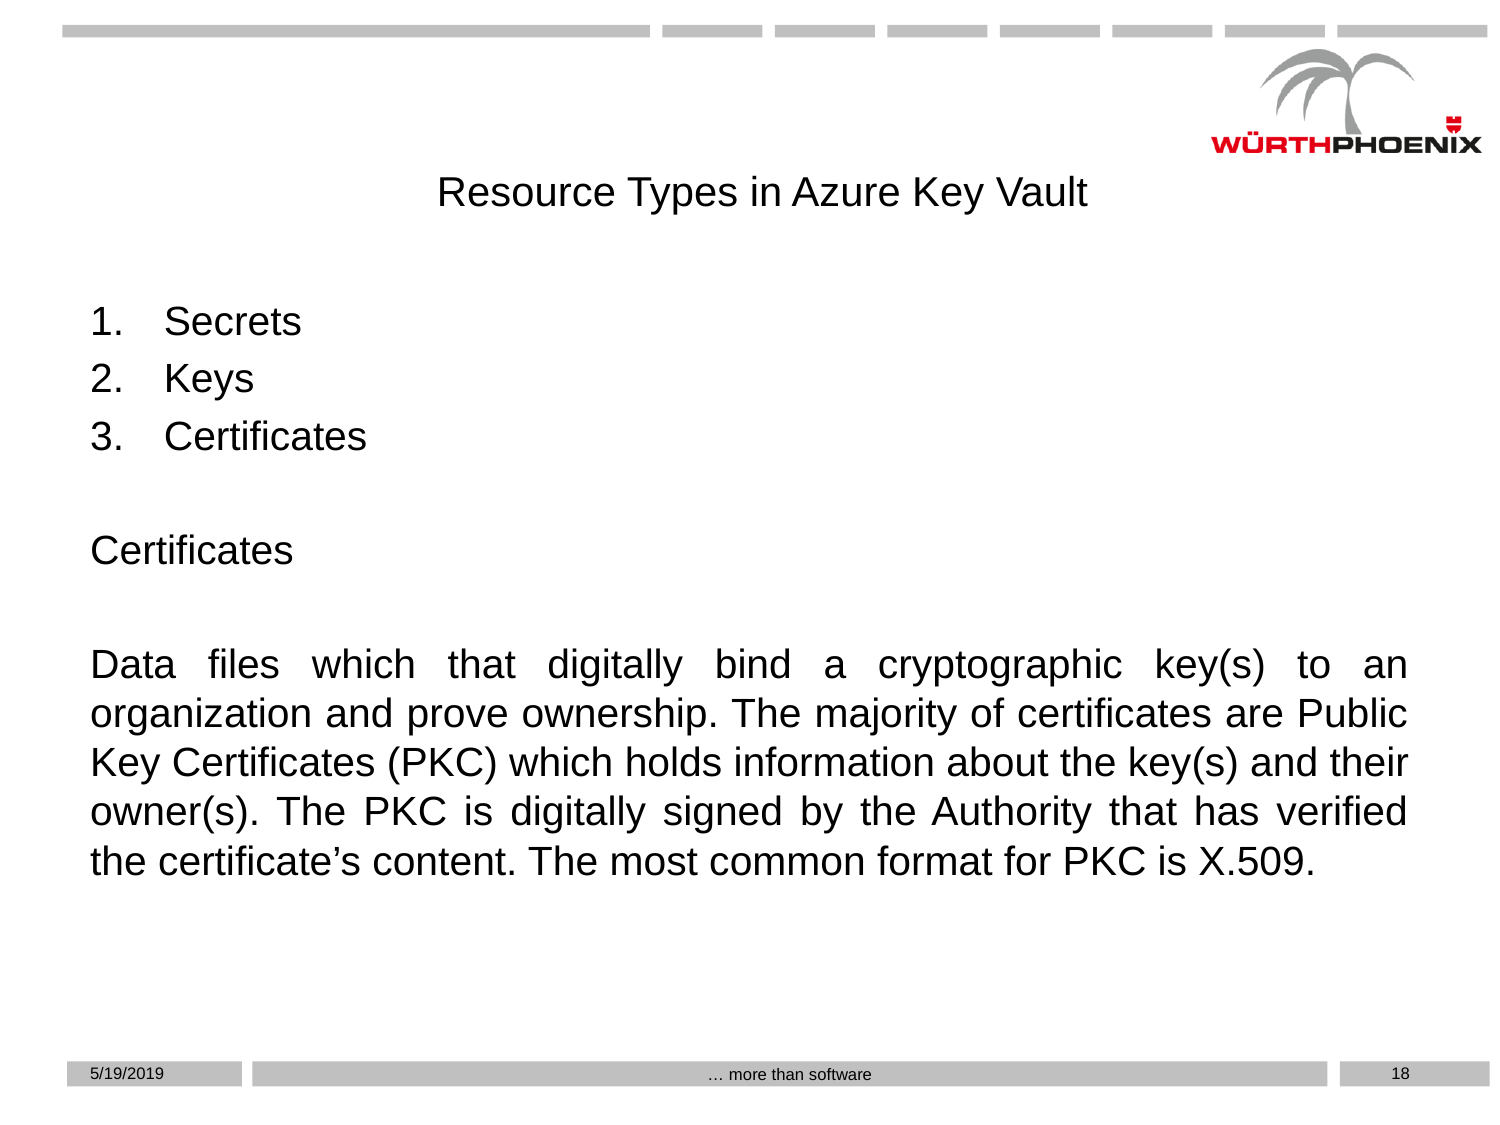

Resource Types in Azure Key Vault
Secrets
Keys
Certificates

Certificates

Data files which that digitally bind a cryptographic key(s) to an organization and prove ownership. The majority of certificates are Public Key Certificates (PKC) which holds information about the key(s) and their owner(s). The PKC is digitally signed by the Authority that has verified the certificate’s content. The most common format for PKC is X.509.
5/19/2019
18